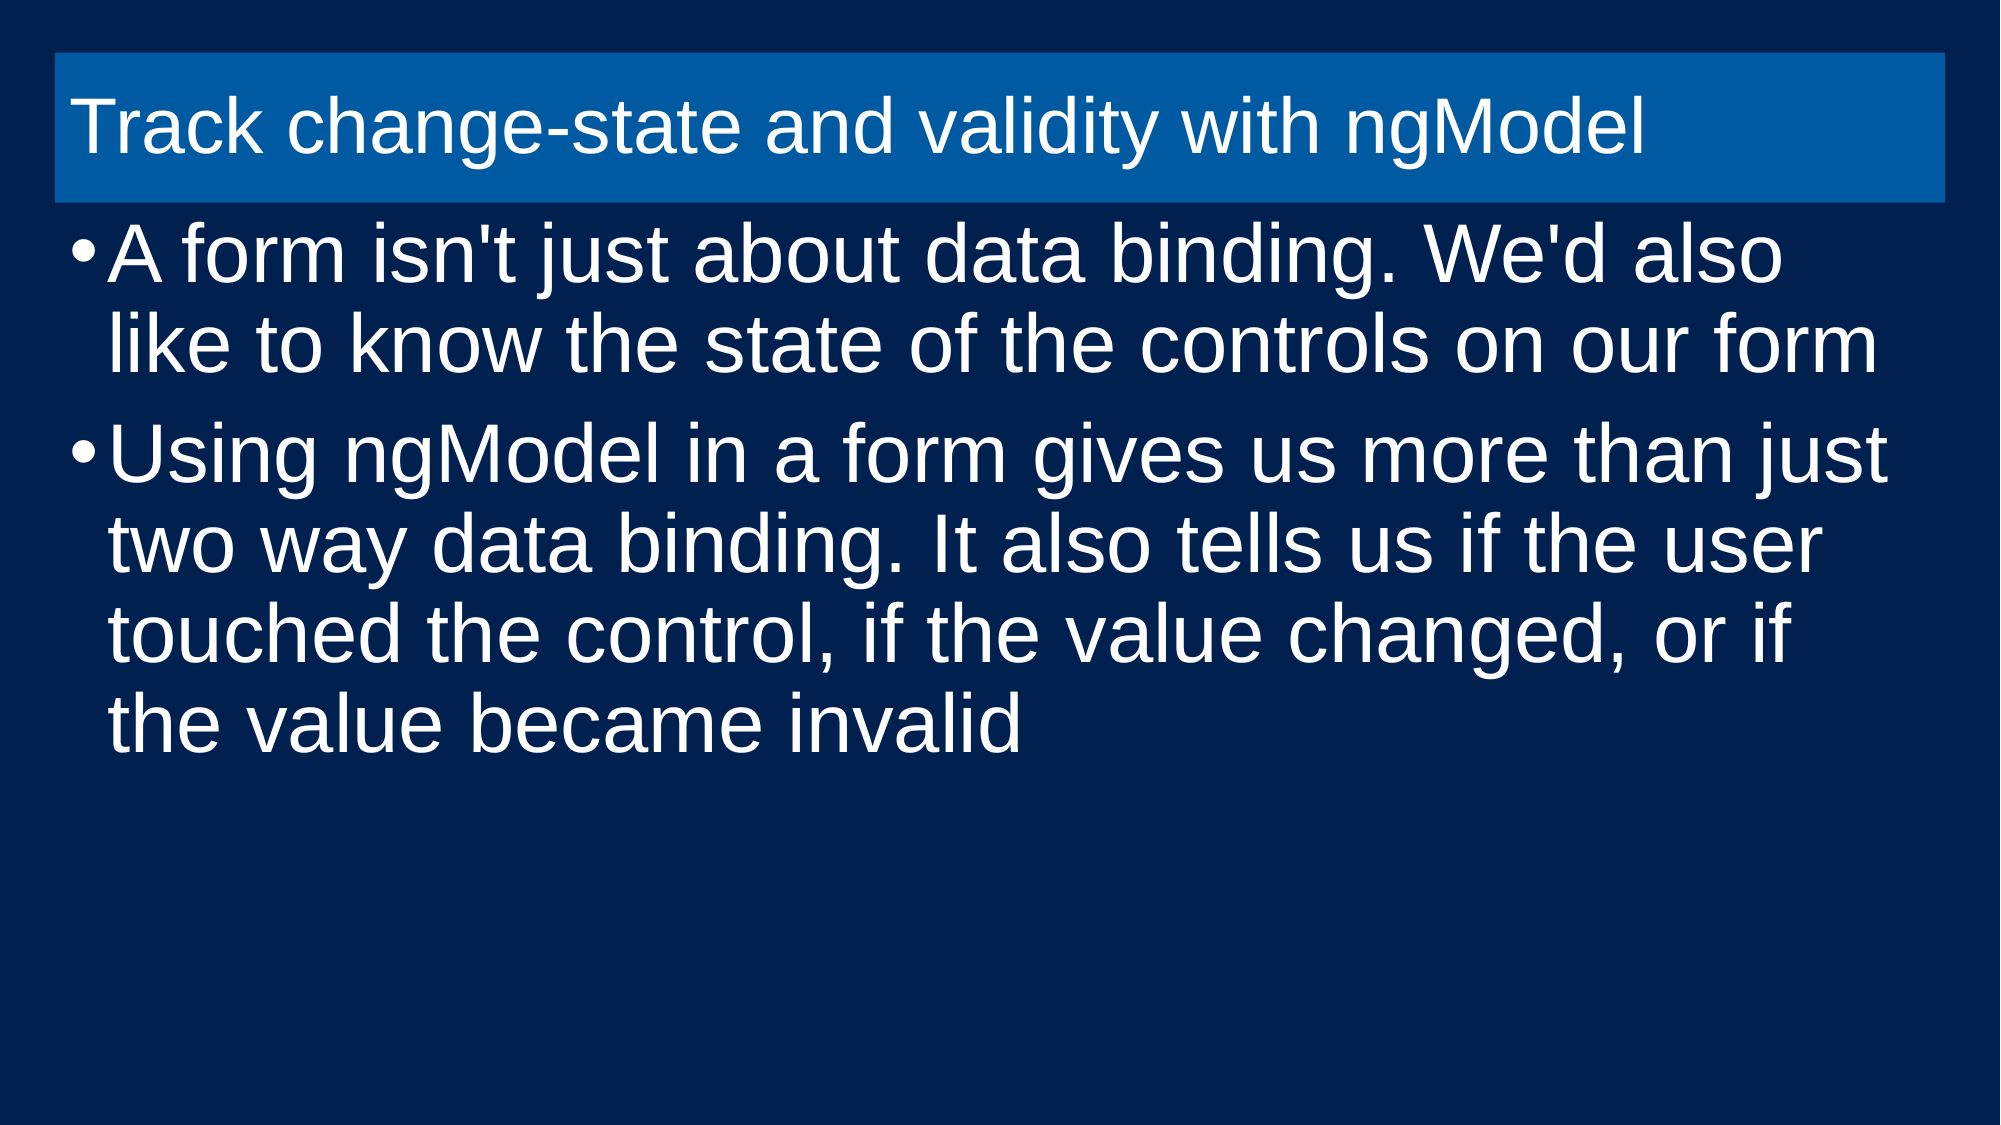

# Track change-state and validity with ngModel
A form isn't just about data binding. We'd also like to know the state of the controls on our form
Using ngModel in a form gives us more than just two way data binding. It also tells us if the user touched the control, if the value changed, or if the value became invalid